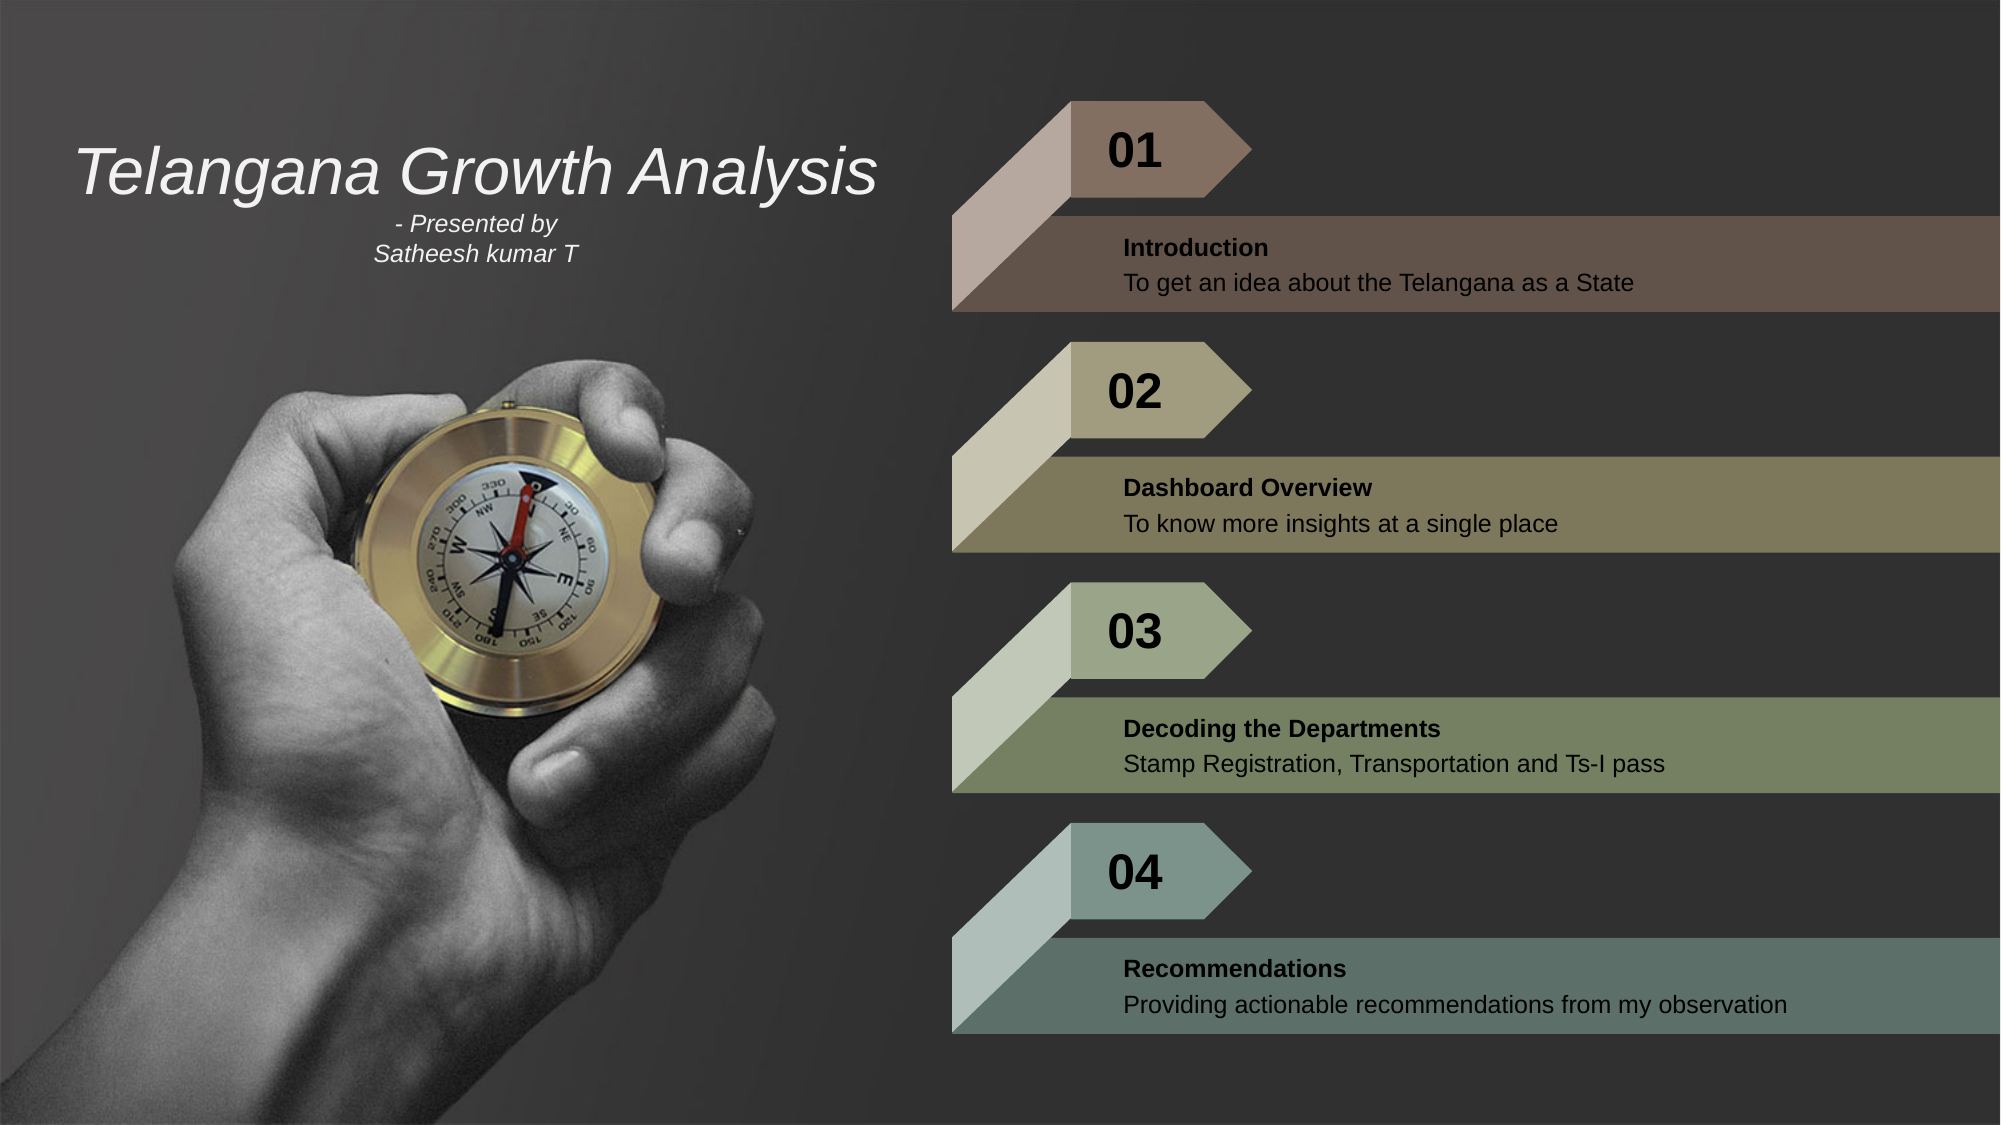

01

Introduction
To get an idea about the Telangana as a State
Telangana Growth Analysis
- Presented by
Satheesh kumar T

02

Dashboard Overview
To know more insights at a single place

03

Decoding the Departments
Stamp Registration, Transportation and Ts-I pass

04

Recommendations
Providing actionable recommendations from my observation